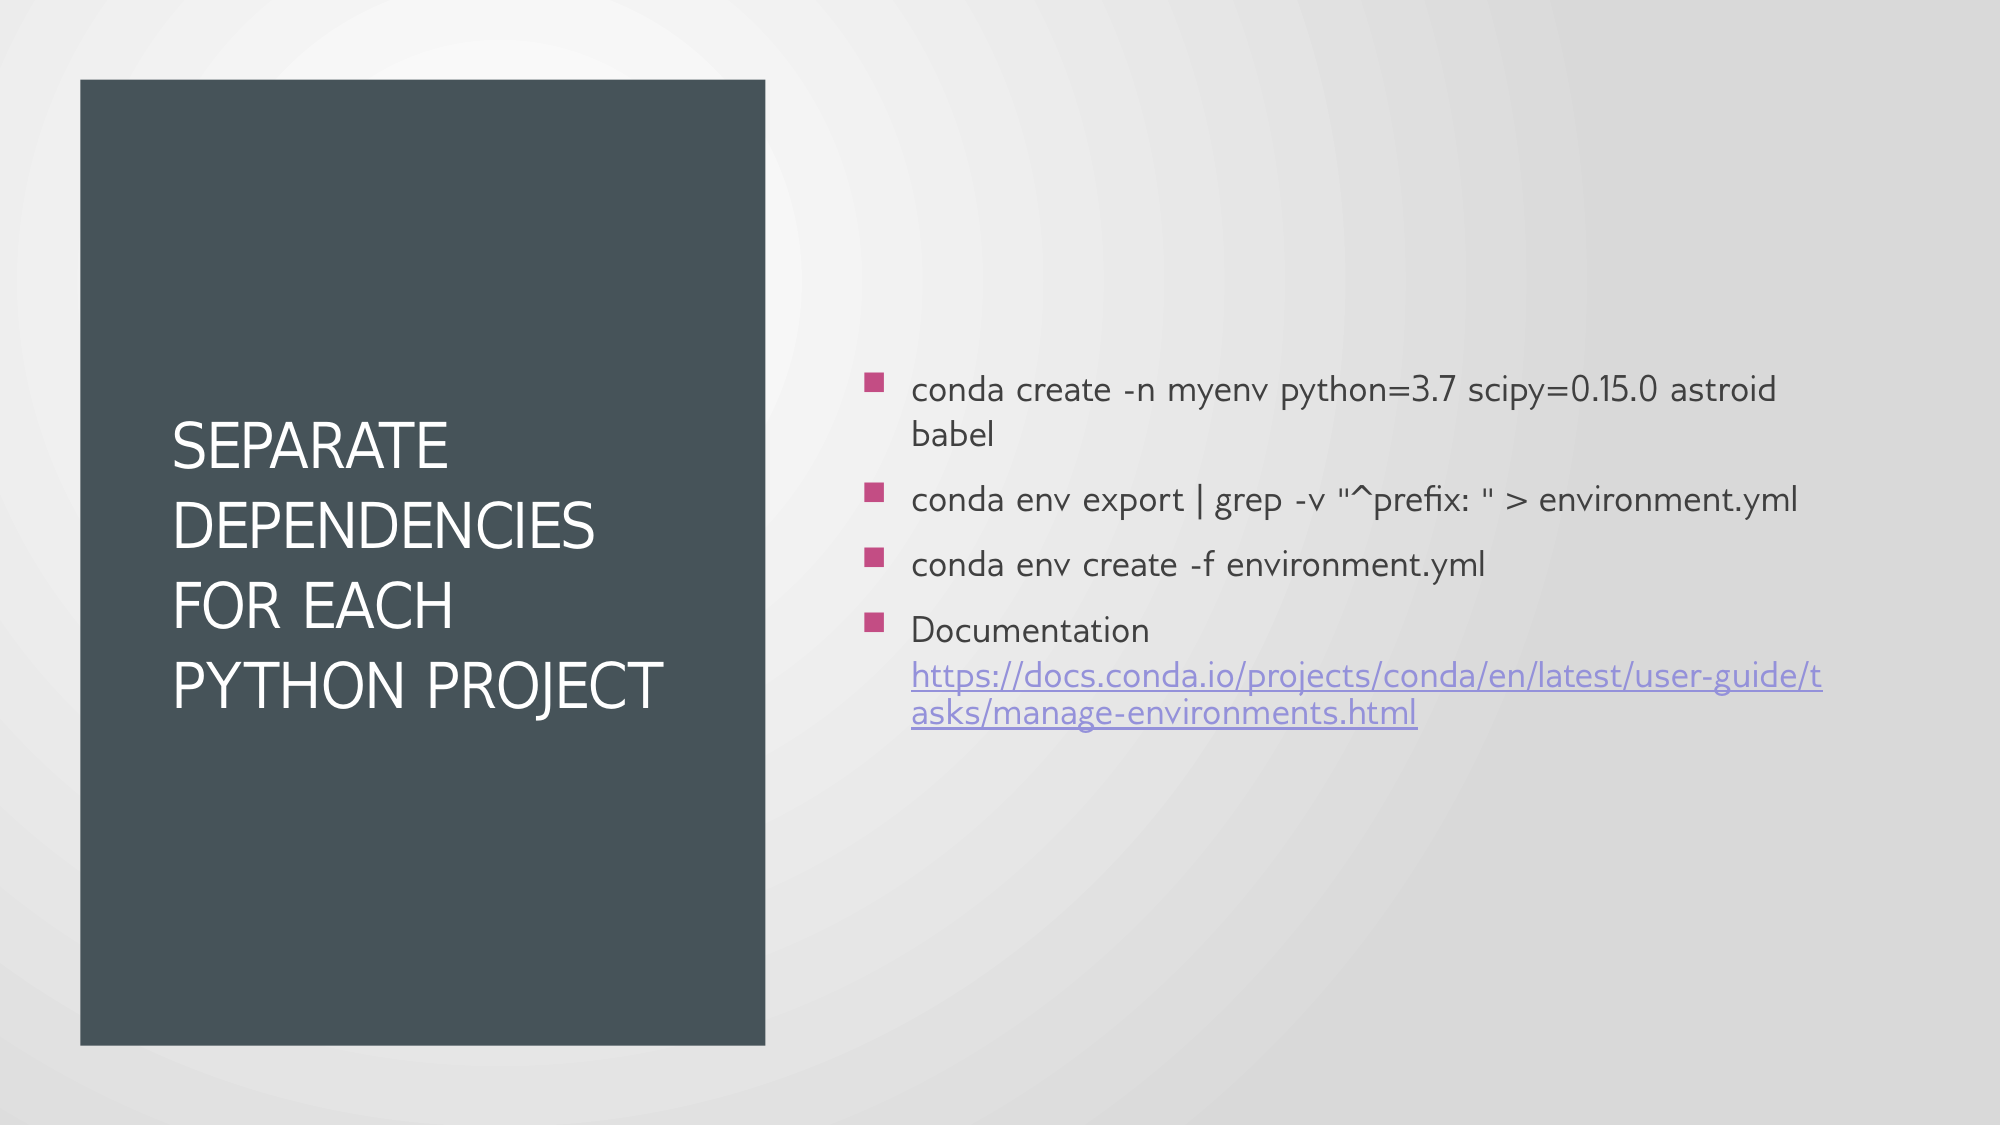

# Separate dependencies for each python project
conda create -n myenv python=3.7 scipy=0.15.0 astroid babel
conda env export | grep -v "^prefix: " > environment.yml
conda env create -f environment.yml
Documentation https://docs.conda.io/projects/conda/en/latest/user-guide/tasks/manage-environments.html